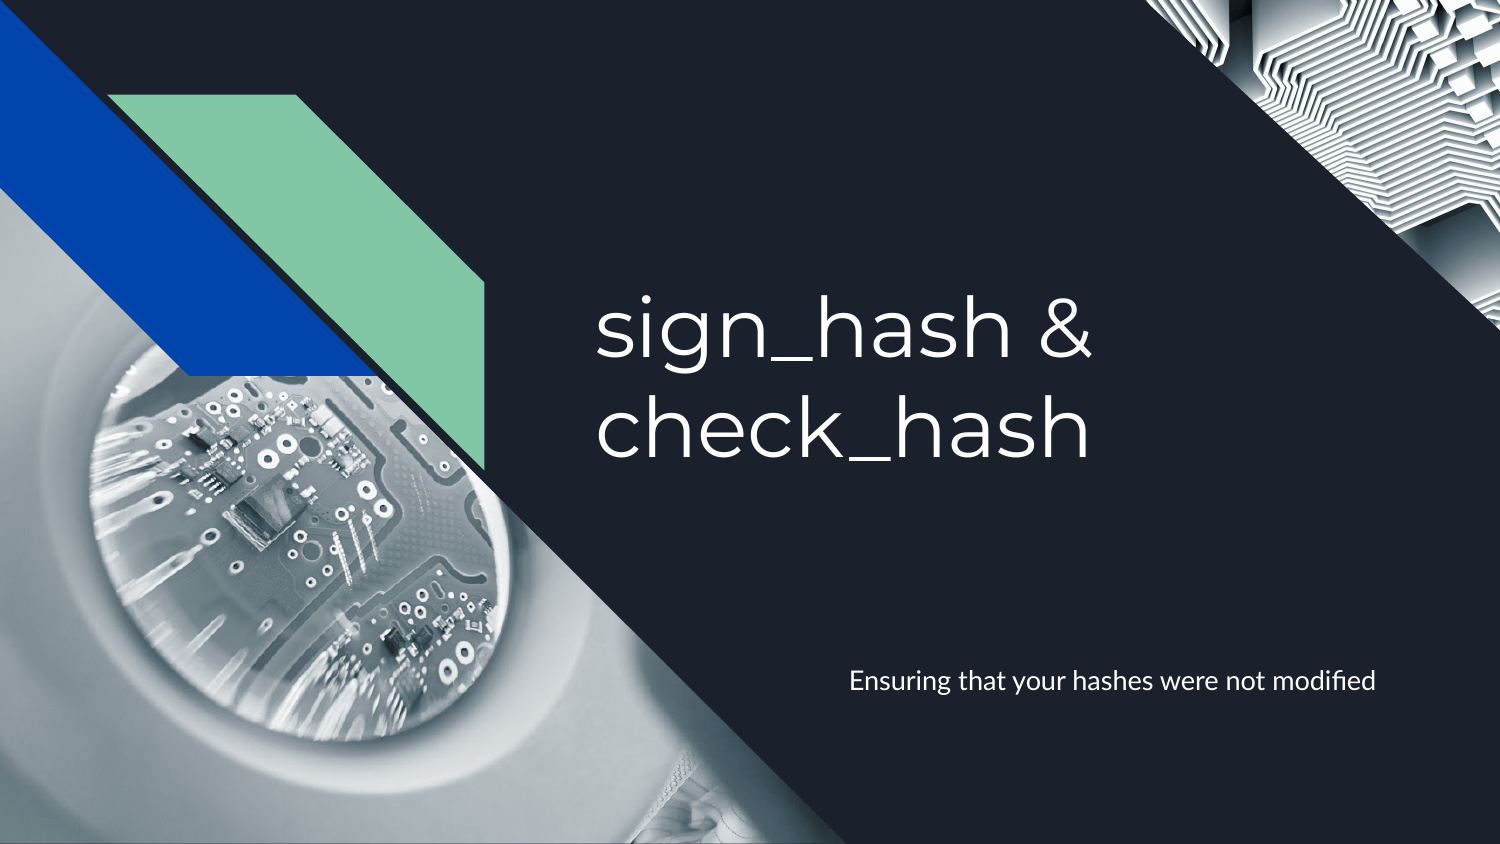

# sign_hash &
check_hash
Ensuring that your hashes were not modified